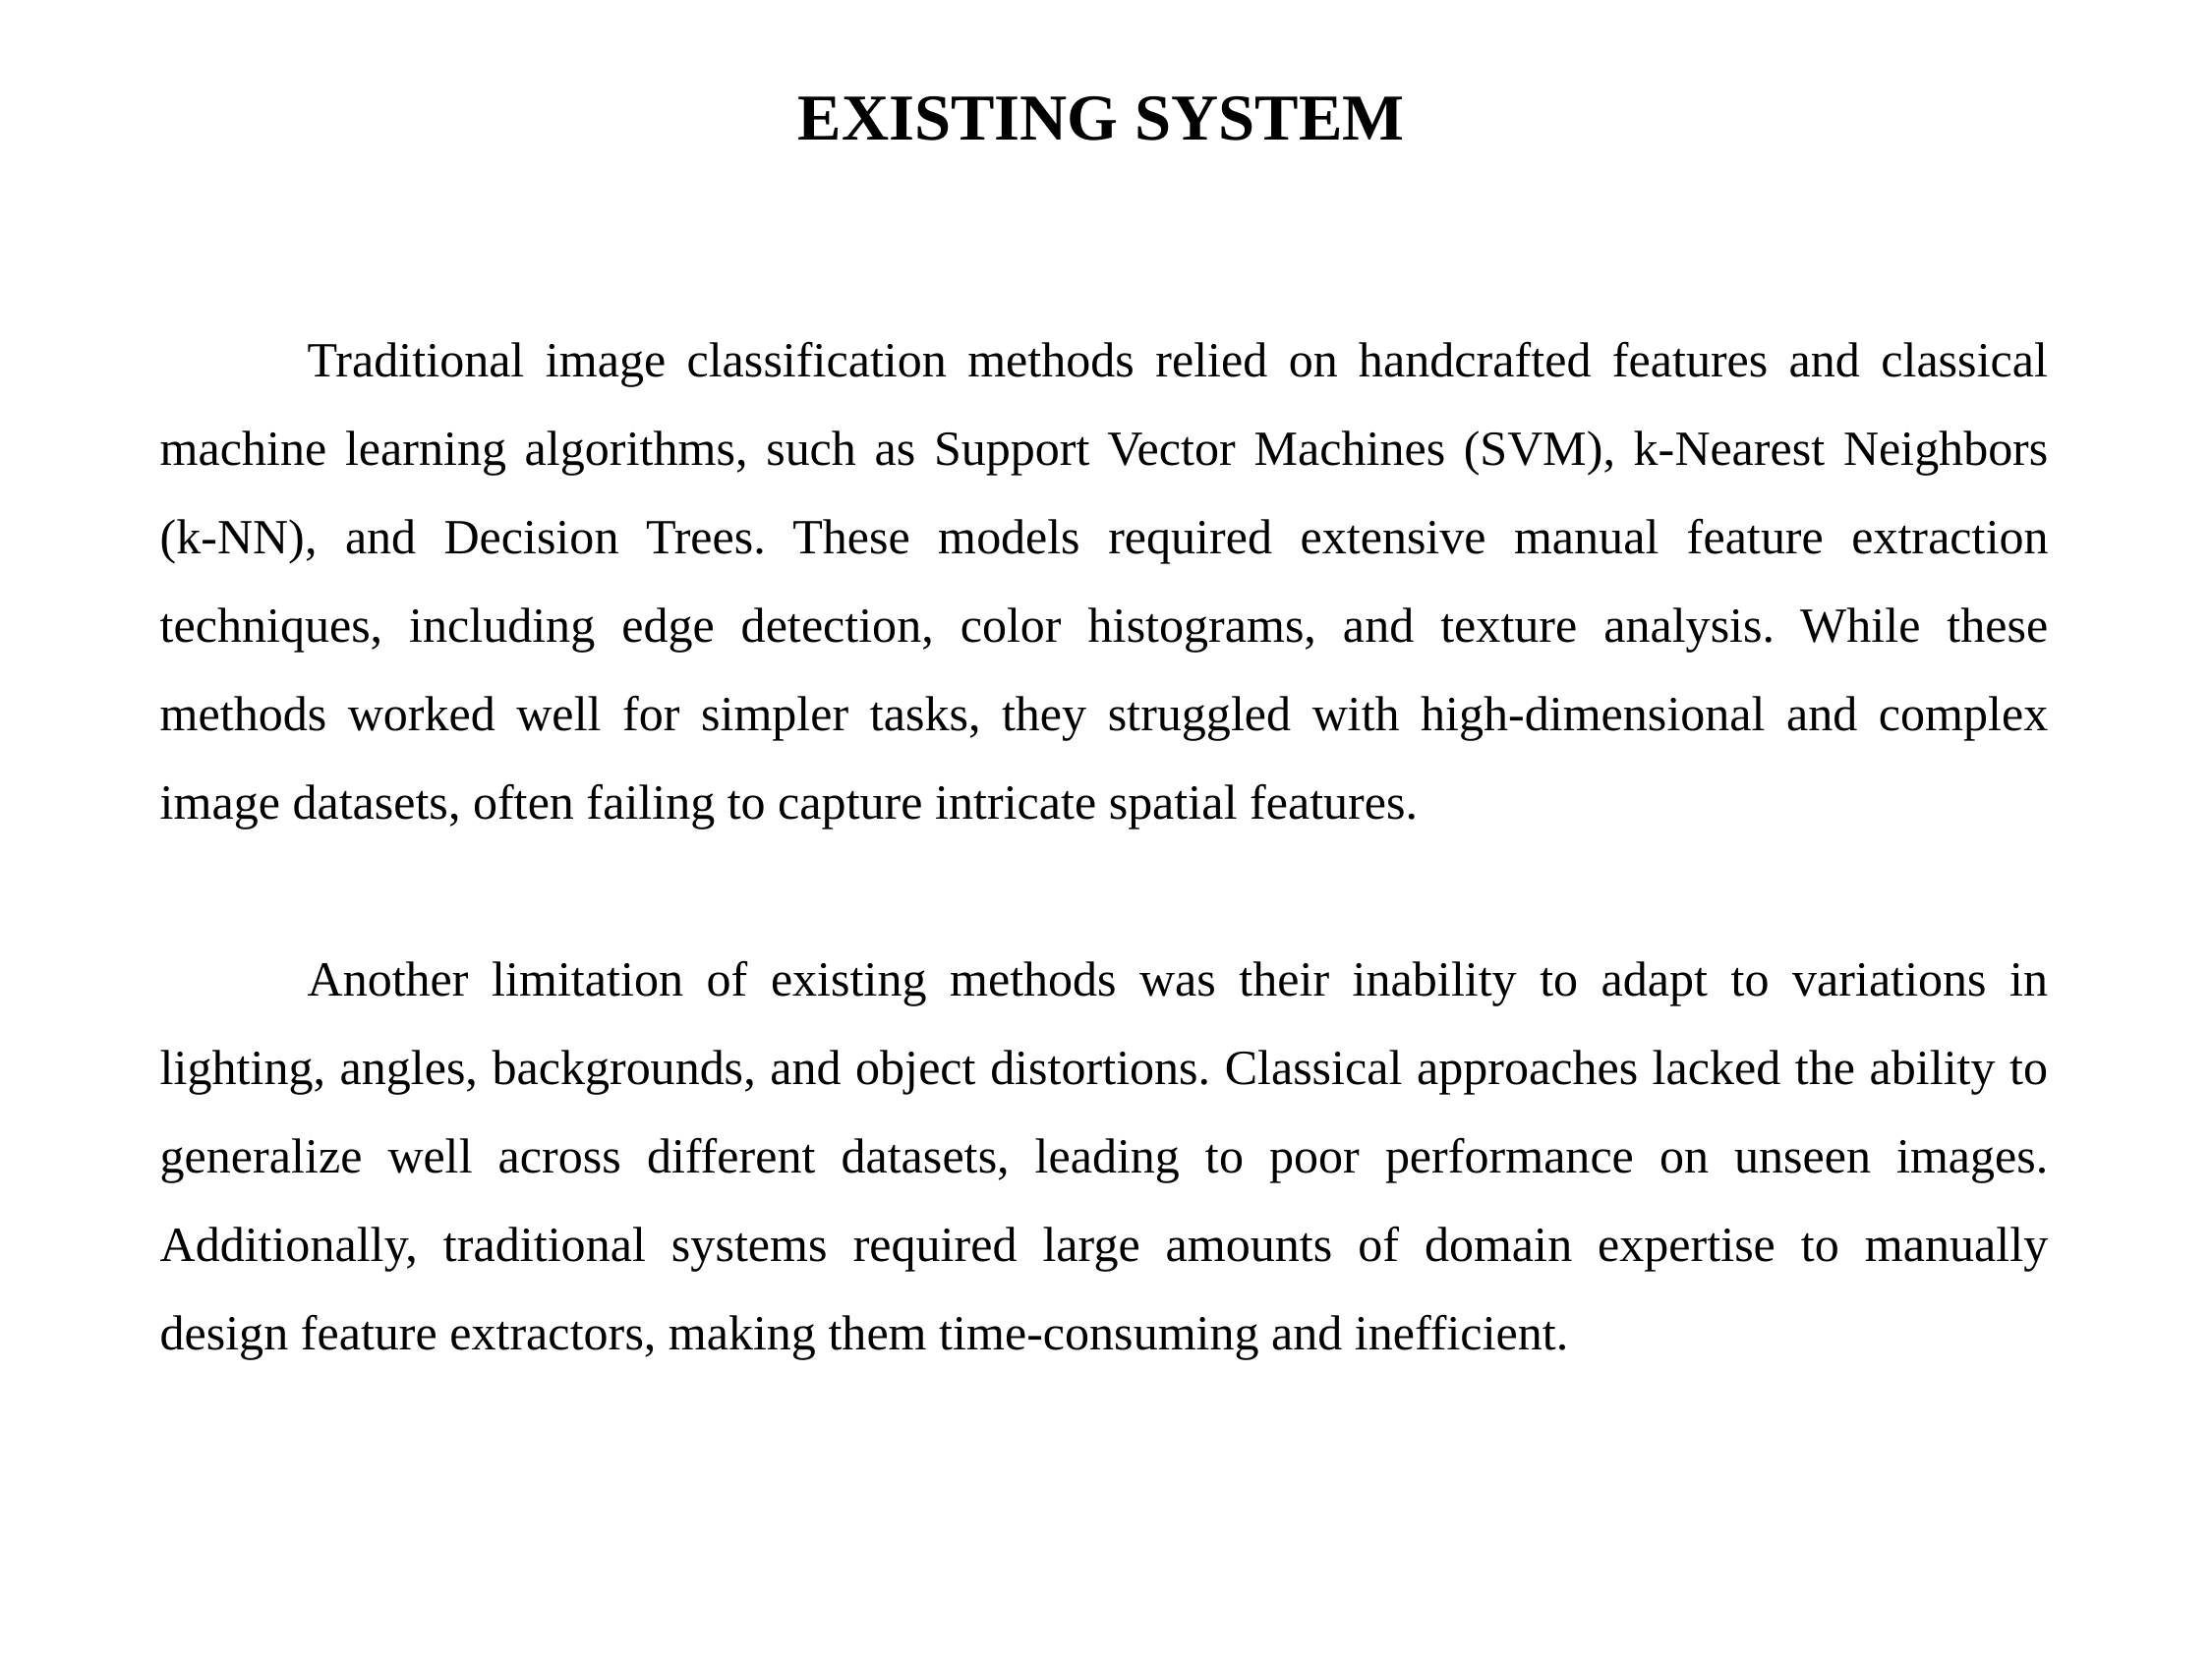

EXISTING SYSTEM
	Traditional image classification methods relied on handcrafted features and classical machine learning algorithms, such as Support Vector Machines (SVM), k-Nearest Neighbors (k-NN), and Decision Trees. These models required extensive manual feature extraction techniques, including edge detection, color histograms, and texture analysis. While these methods worked well for simpler tasks, they struggled with high-dimensional and complex image datasets, often failing to capture intricate spatial features.

	Another limitation of existing methods was their inability to adapt to variations in lighting, angles, backgrounds, and object distortions. Classical approaches lacked the ability to generalize well across different datasets, leading to poor performance on unseen images. Additionally, traditional systems required large amounts of domain expertise to manually design feature extractors, making them time-consuming and inefficient.